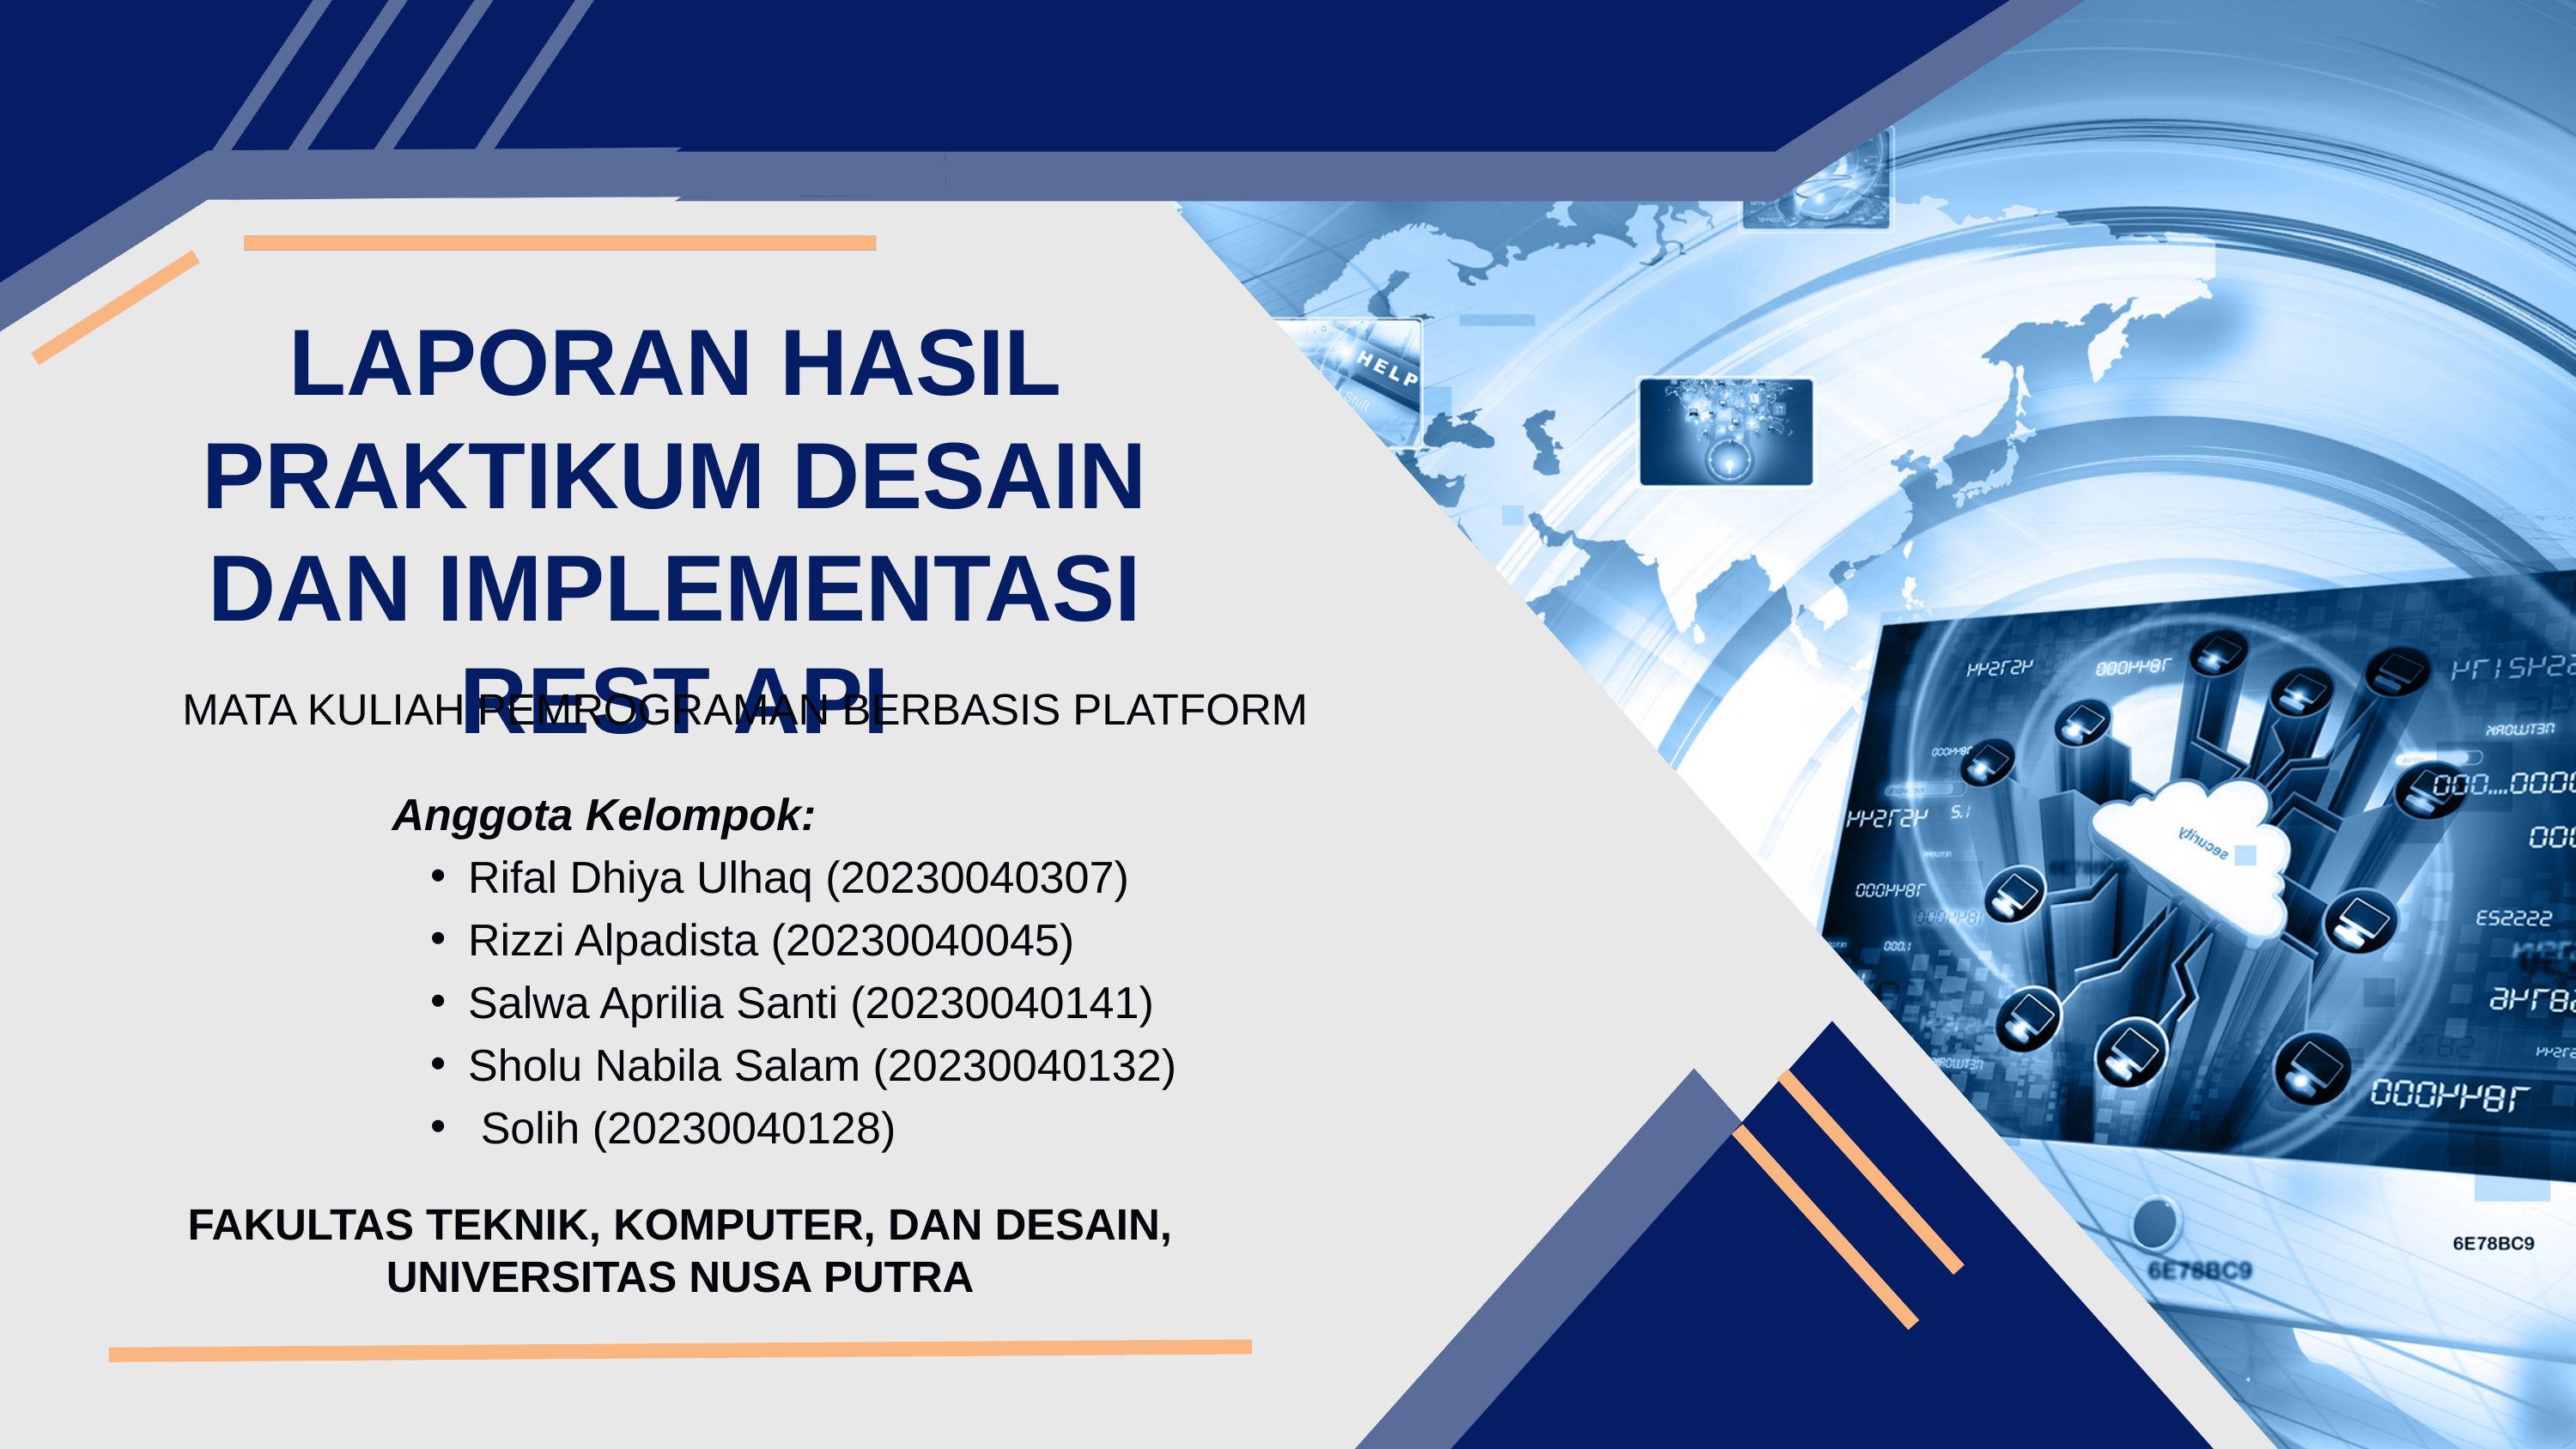

LAPORAN HASIL PRAKTIKUM DESAIN DAN IMPLEMENTASI REST API
MATA KULIAH PEMROGRAMAN BERBASIS PLATFORM
Anggota Kelompok:
Rifal Dhiya Ulhaq (20230040307)
Rizzi Alpadista (20230040045)
Salwa Aprilia Santi (20230040141)
Sholu Nabila Salam (20230040132)
 Solih (20230040128)

FAKULTAS TEKNIK, KOMPUTER, DAN DESAIN, UNIVERSITAS NUSA PUTRA